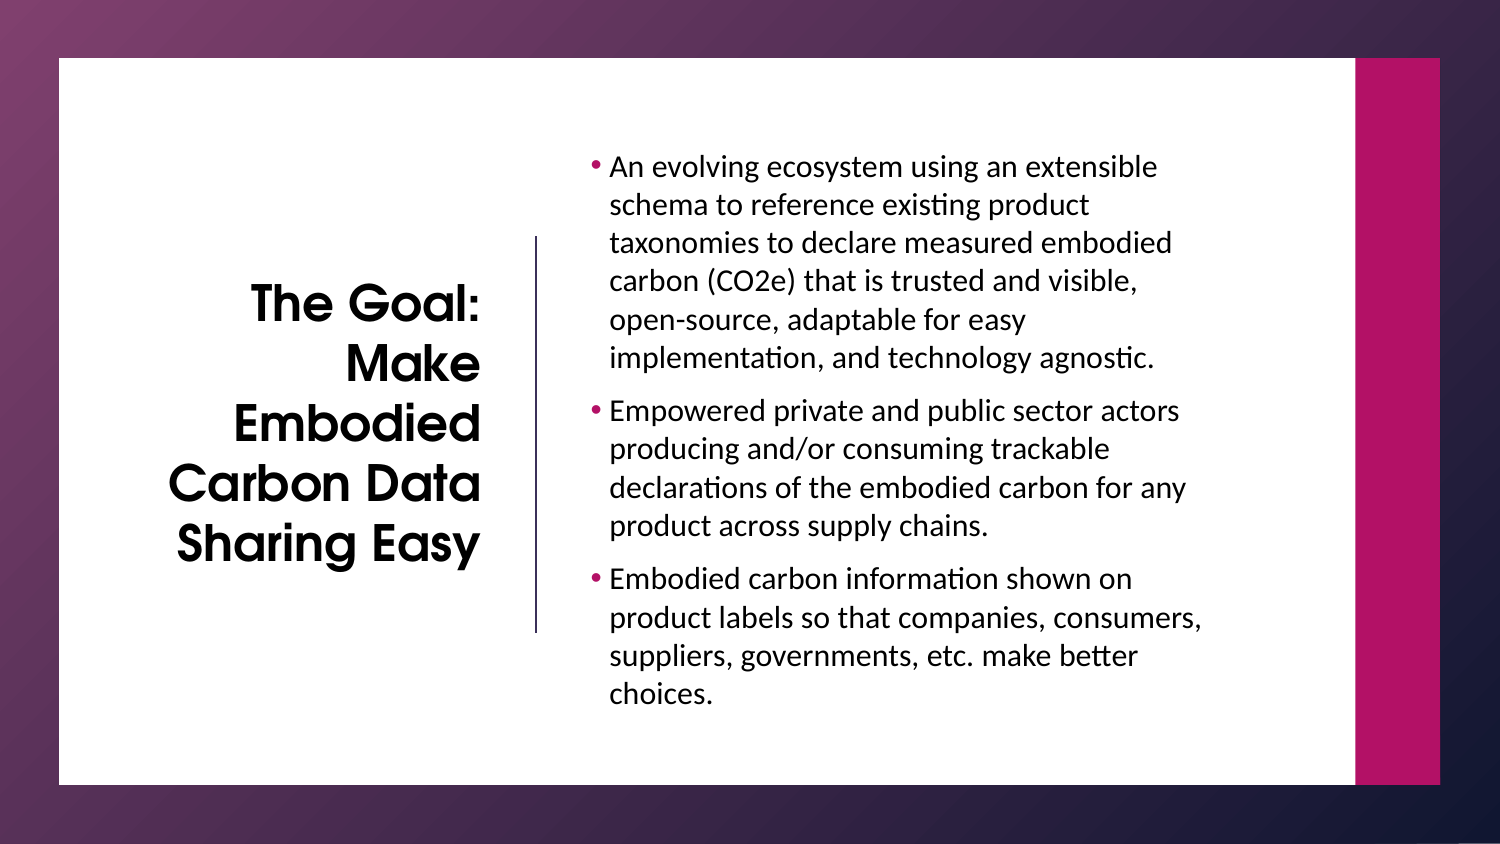

7

An evolving ecosystem using an extensible schema to reference existing product taxonomies to declare measured embodied carbon (CO2e) that is trusted and visible, open-source, adaptable for easy implementation, and technology agnostic.
Empowered private and public sector actors producing and/or consuming trackable declarations of the embodied carbon for any product across supply chains.
Embodied carbon information shown on product labels so that companies, consumers, suppliers, governments, etc. make better choices.
# The Goal:
Make Embodied Carbon Data Sharing Easy